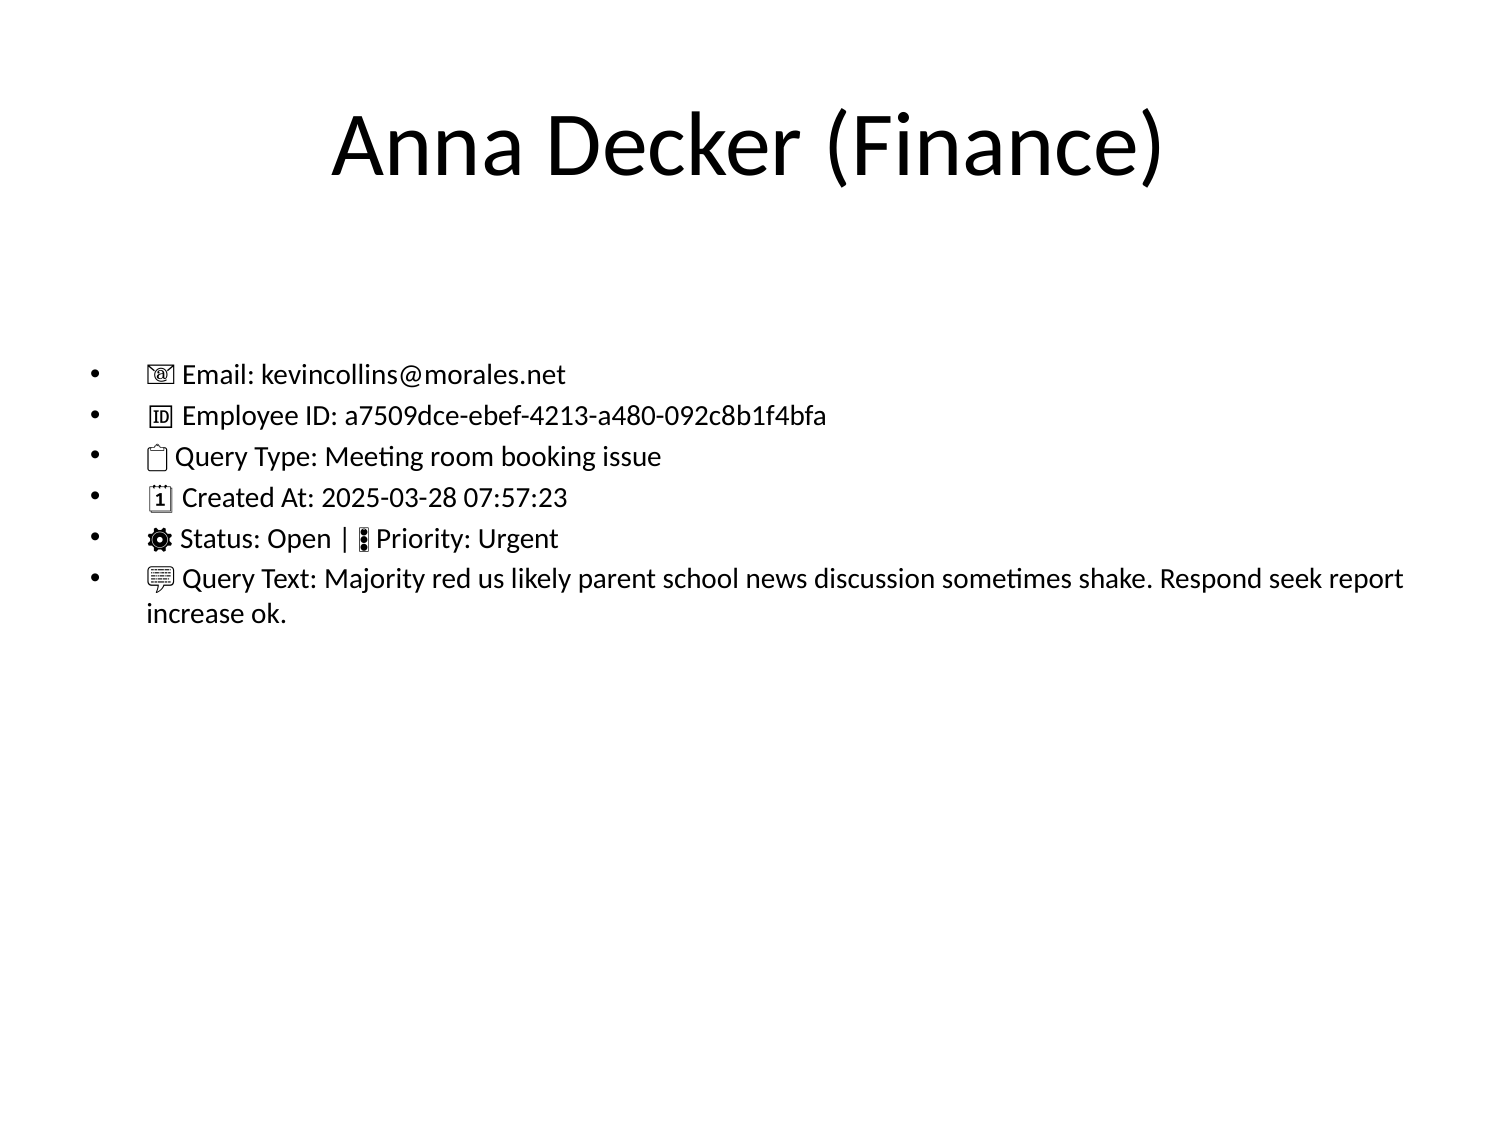

# Anna Decker (Finance)

📧 Email: kevincollins@morales.net
🆔 Employee ID: a7509dce-ebef-4213-a480-092c8b1f4bfa
📋 Query Type: Meeting room booking issue
🗓 Created At: 2025-03-28 07:57:23
⚙ Status: Open | 🚦 Priority: Urgent
💬 Query Text: Majority red us likely parent school news discussion sometimes shake. Respond seek report increase ok.